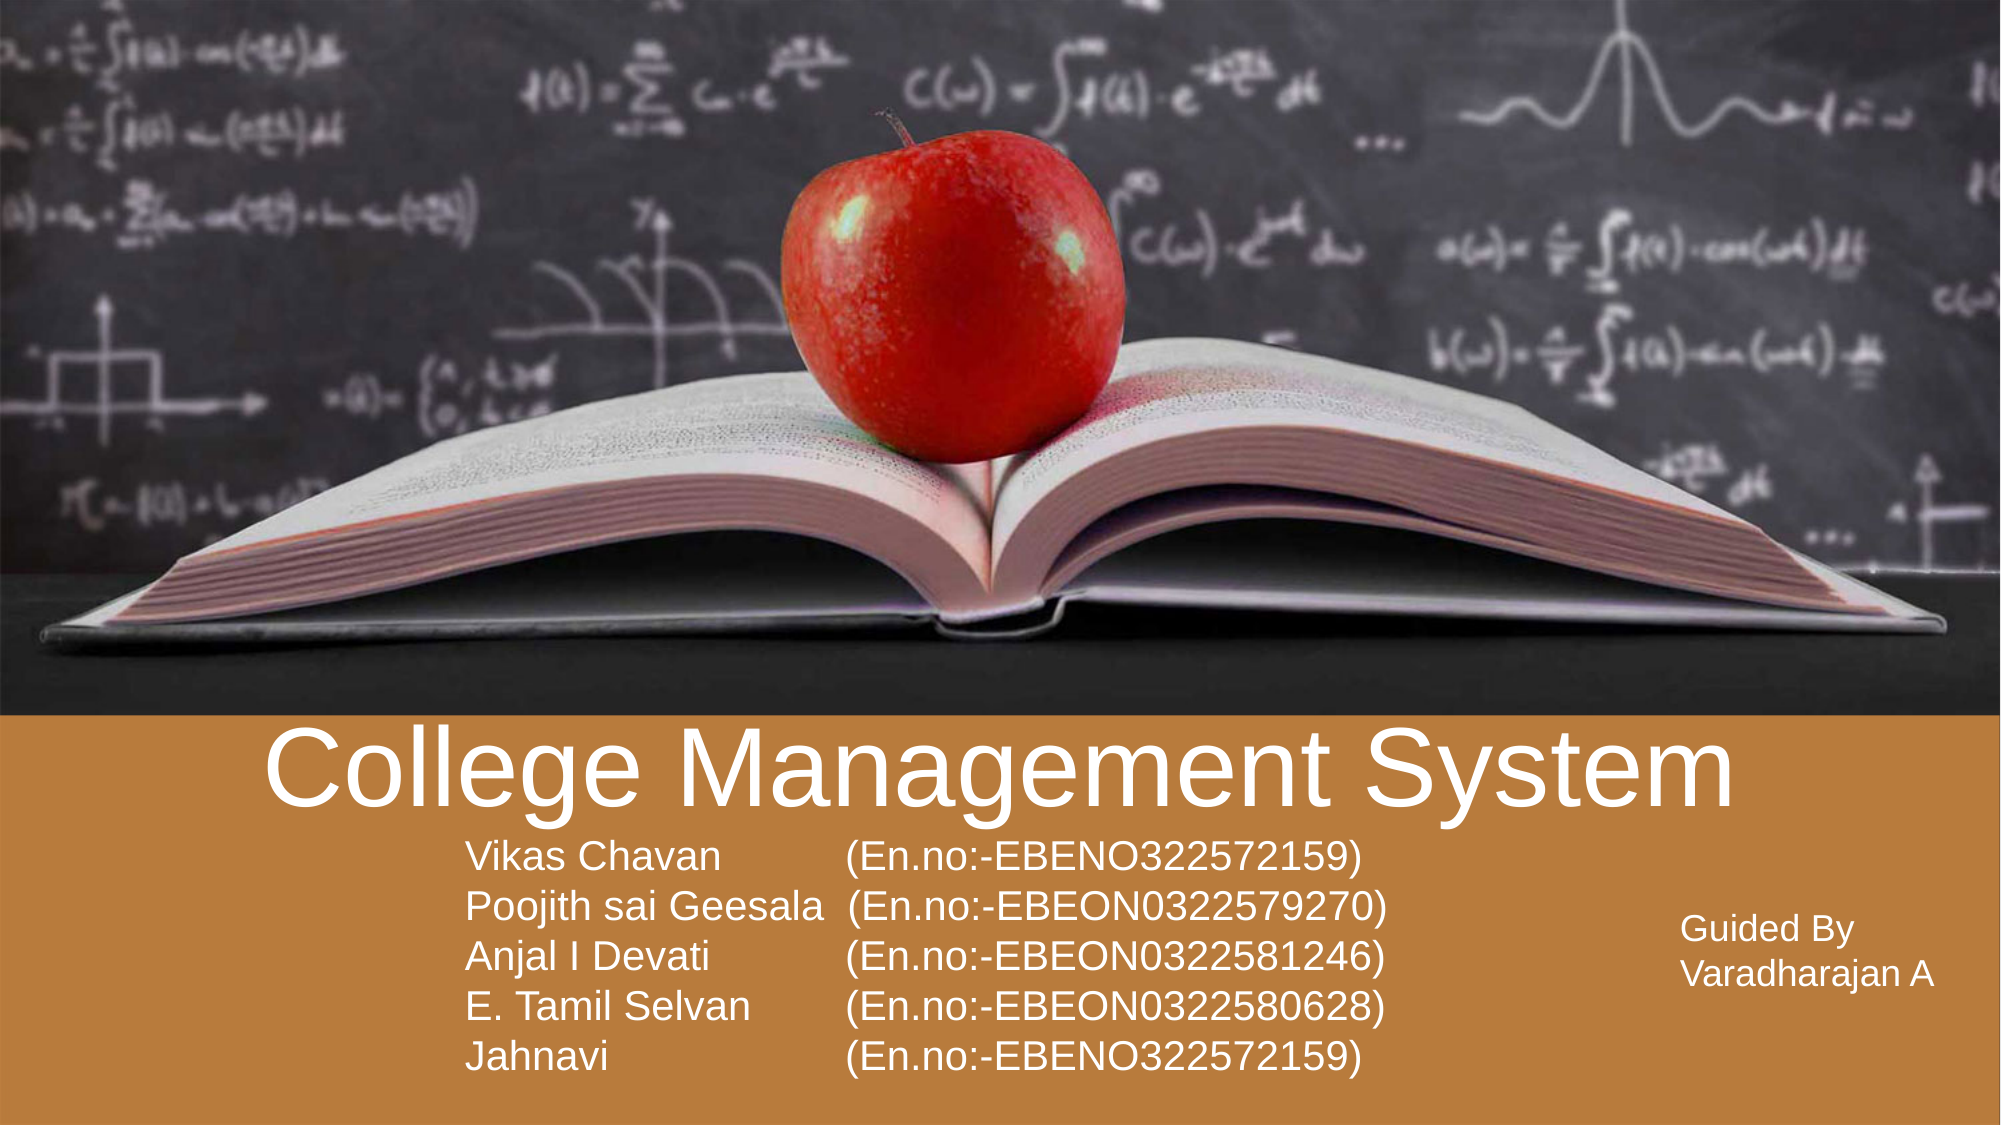

College Management System
			Vikas Chavan 	       (En.no:-EBENO322572159)
			Poojith sai Geesala  (En.no:-EBEON0322579270)
			Anjal I Devati 	       (En.no:-EBEON0322581246)
			E. Tamil Selvan 	       (En.no:-EBEON0322580628)
			Jahnavi 	       (En.no:-EBENO322572159)

Guided By
Varadharajan A